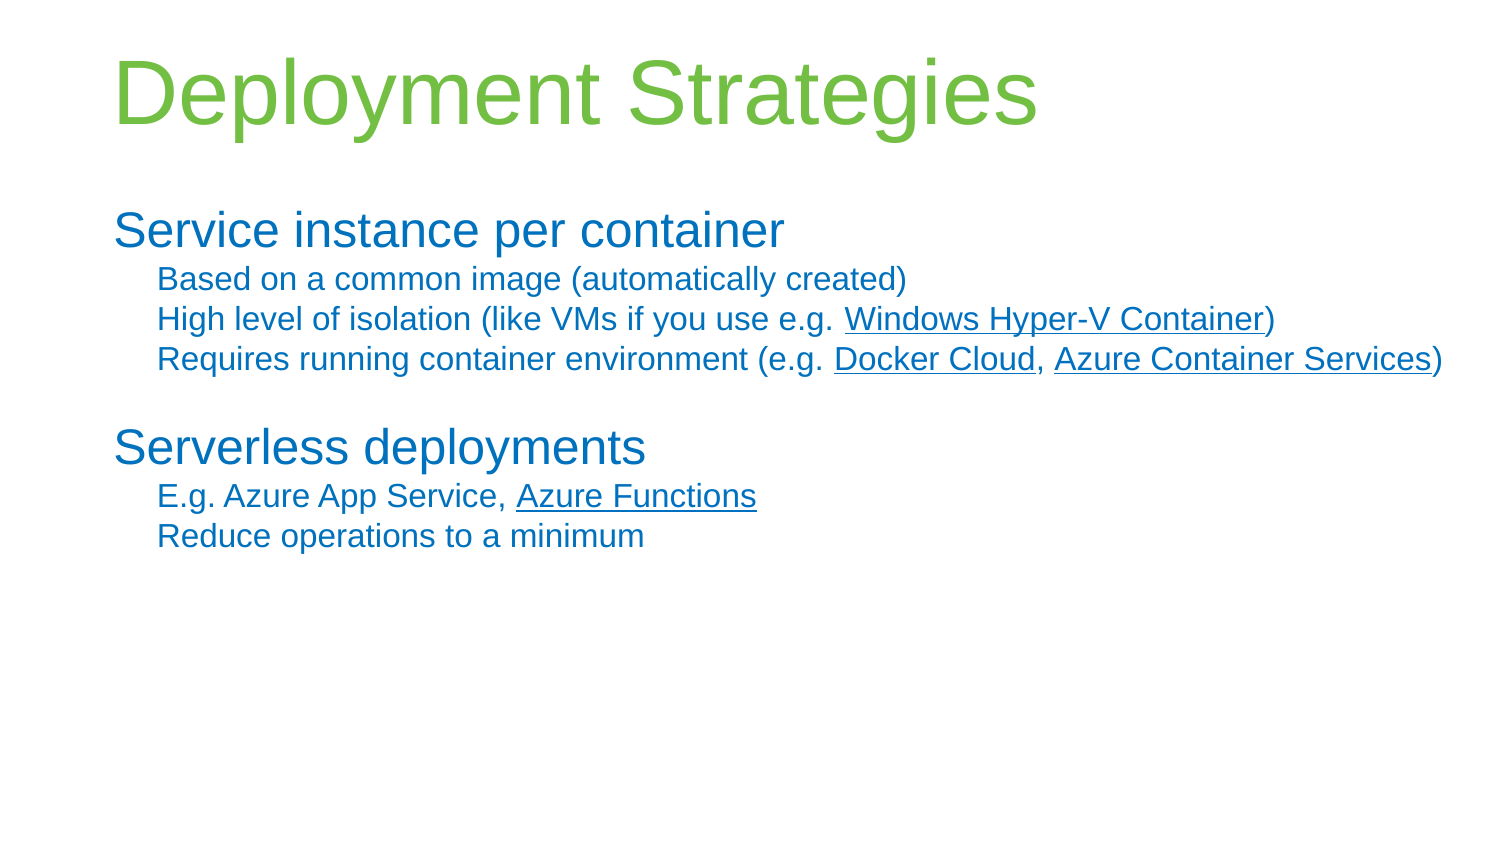

# Deployment Strategies
Service instance per container
Based on a common image (automatically created)
High level of isolation (like VMs if you use e.g. Windows Hyper-V Container)
Requires running container environment (e.g. Docker Cloud, Azure Container Services)
Serverless deployments
E.g. Azure App Service, Azure Functions
Reduce operations to a minimum